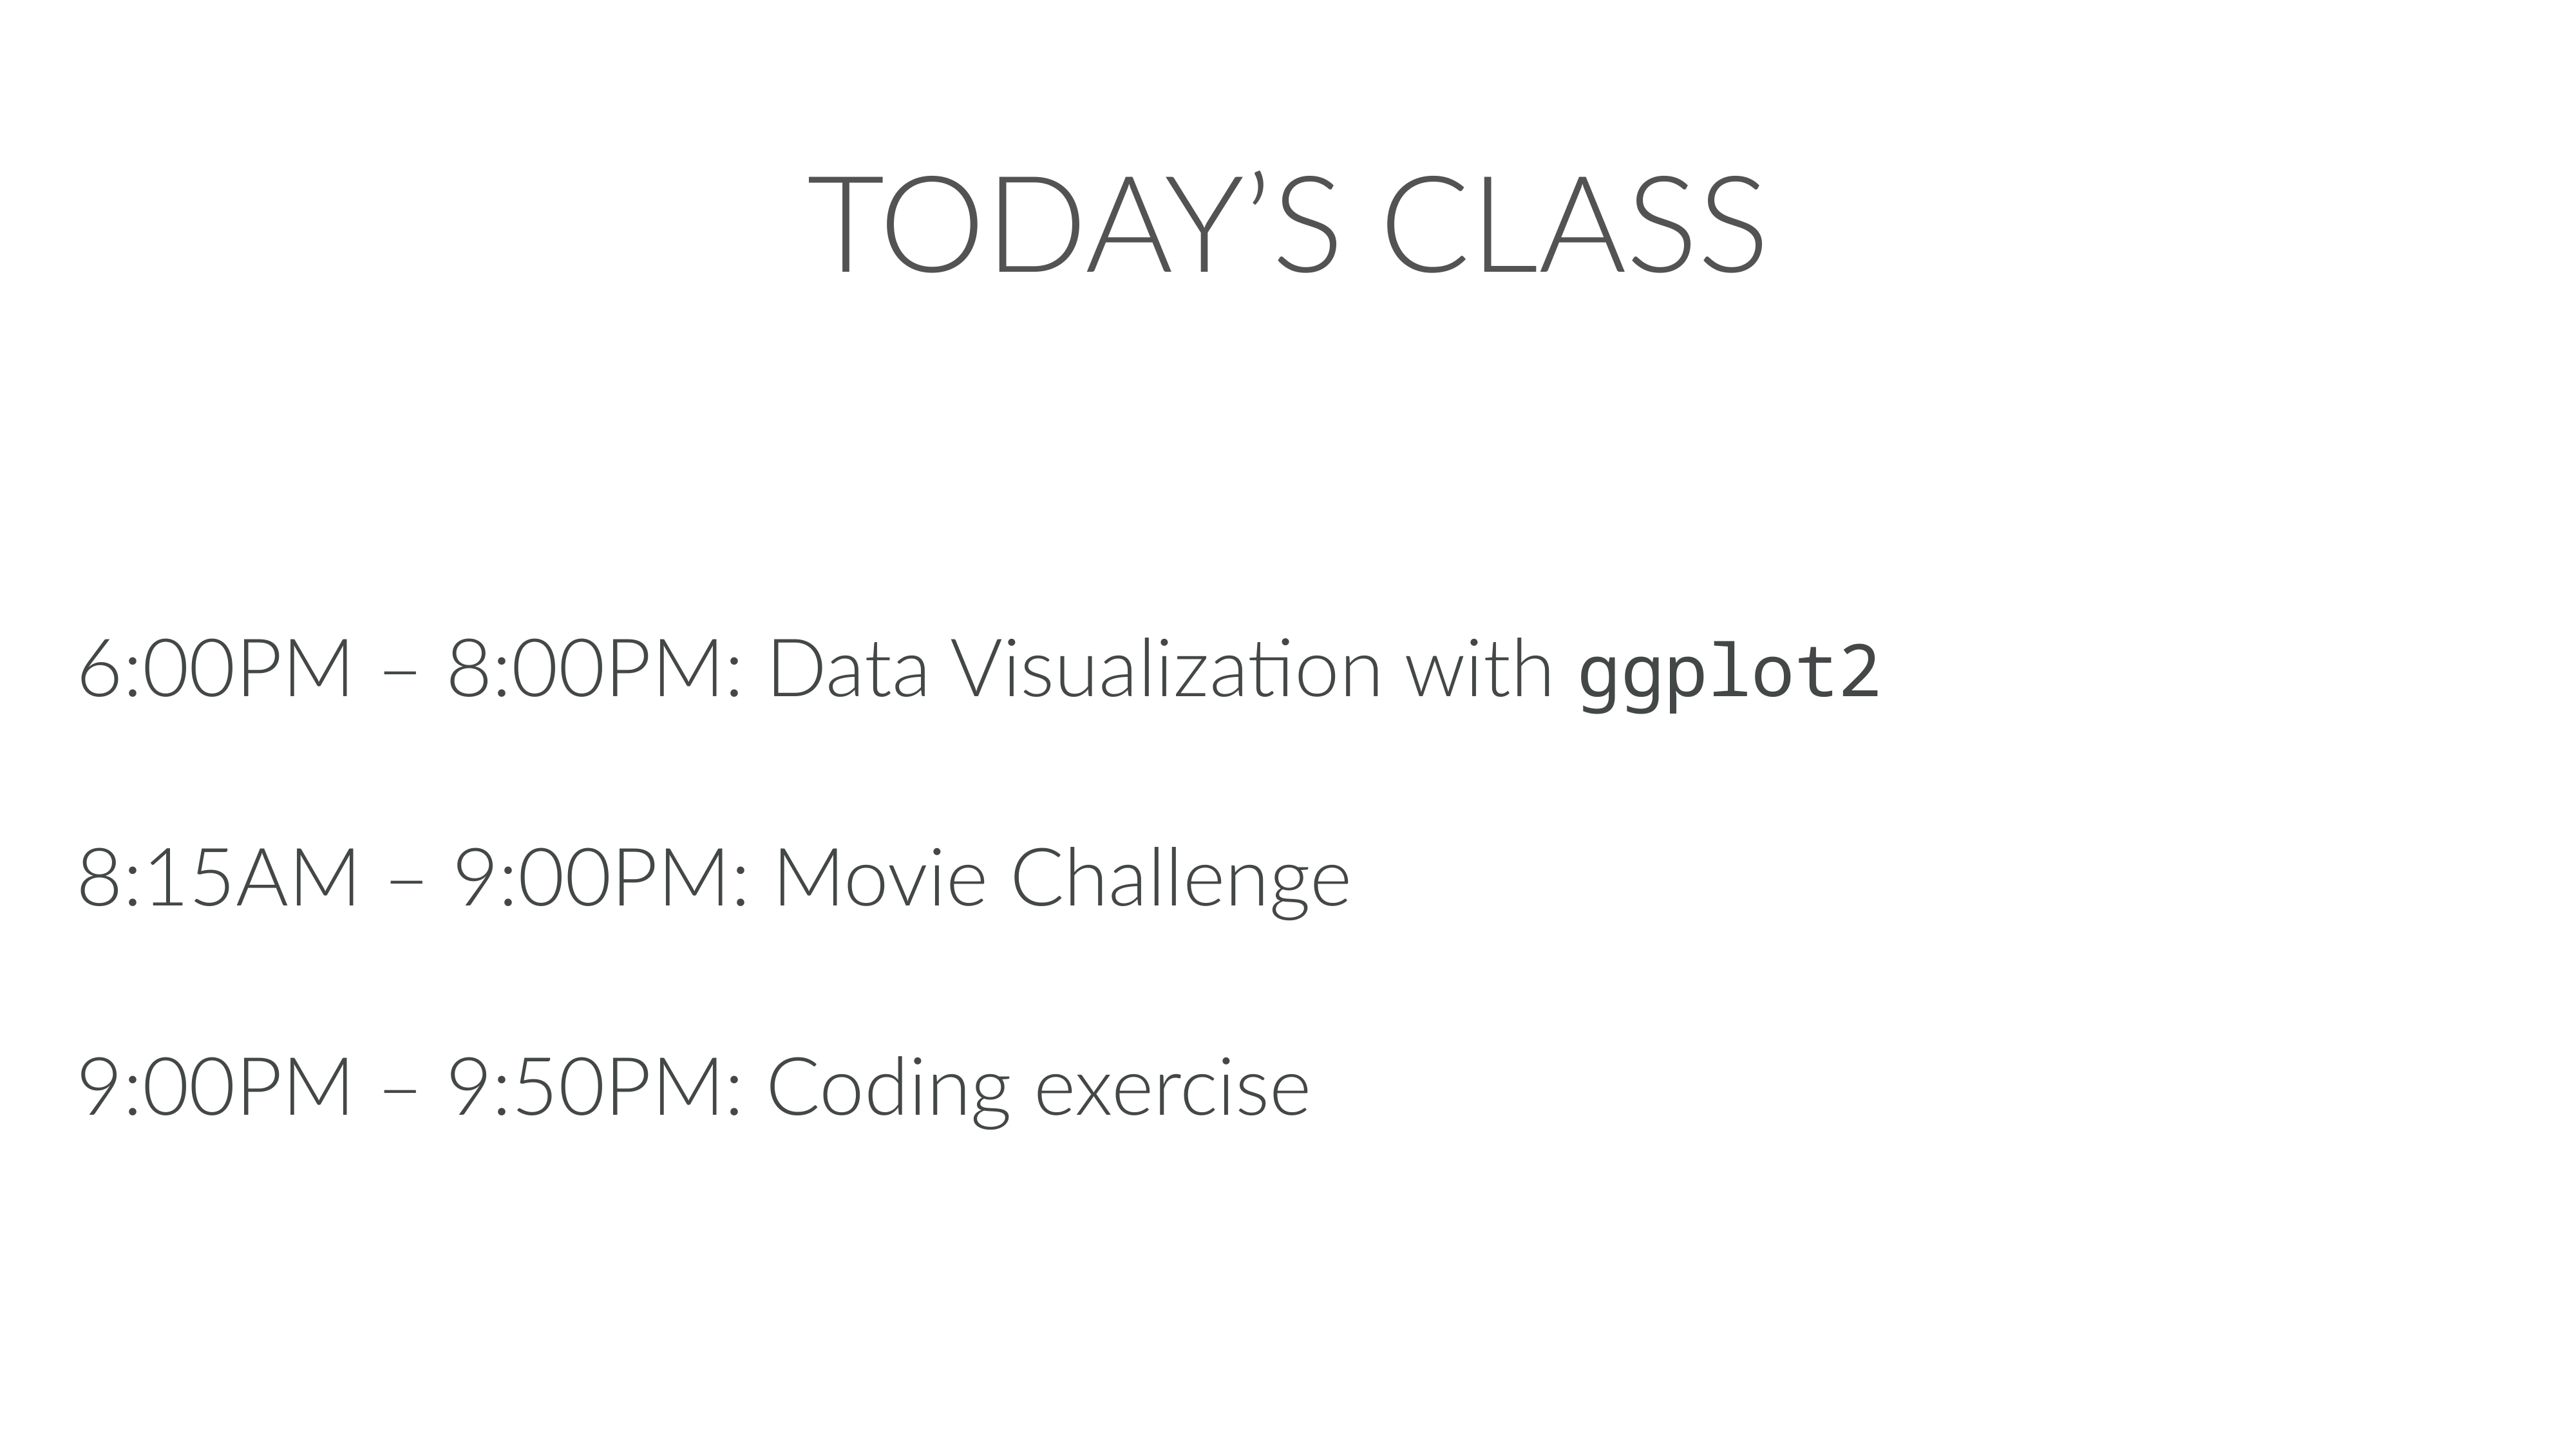

# Today’s Class
6:00PM – 8:00PM: Data Visualization with ggplot2

8:15AM – 9:00PM: Movie Challenge

9:00PM – 9:50PM: Coding exercise